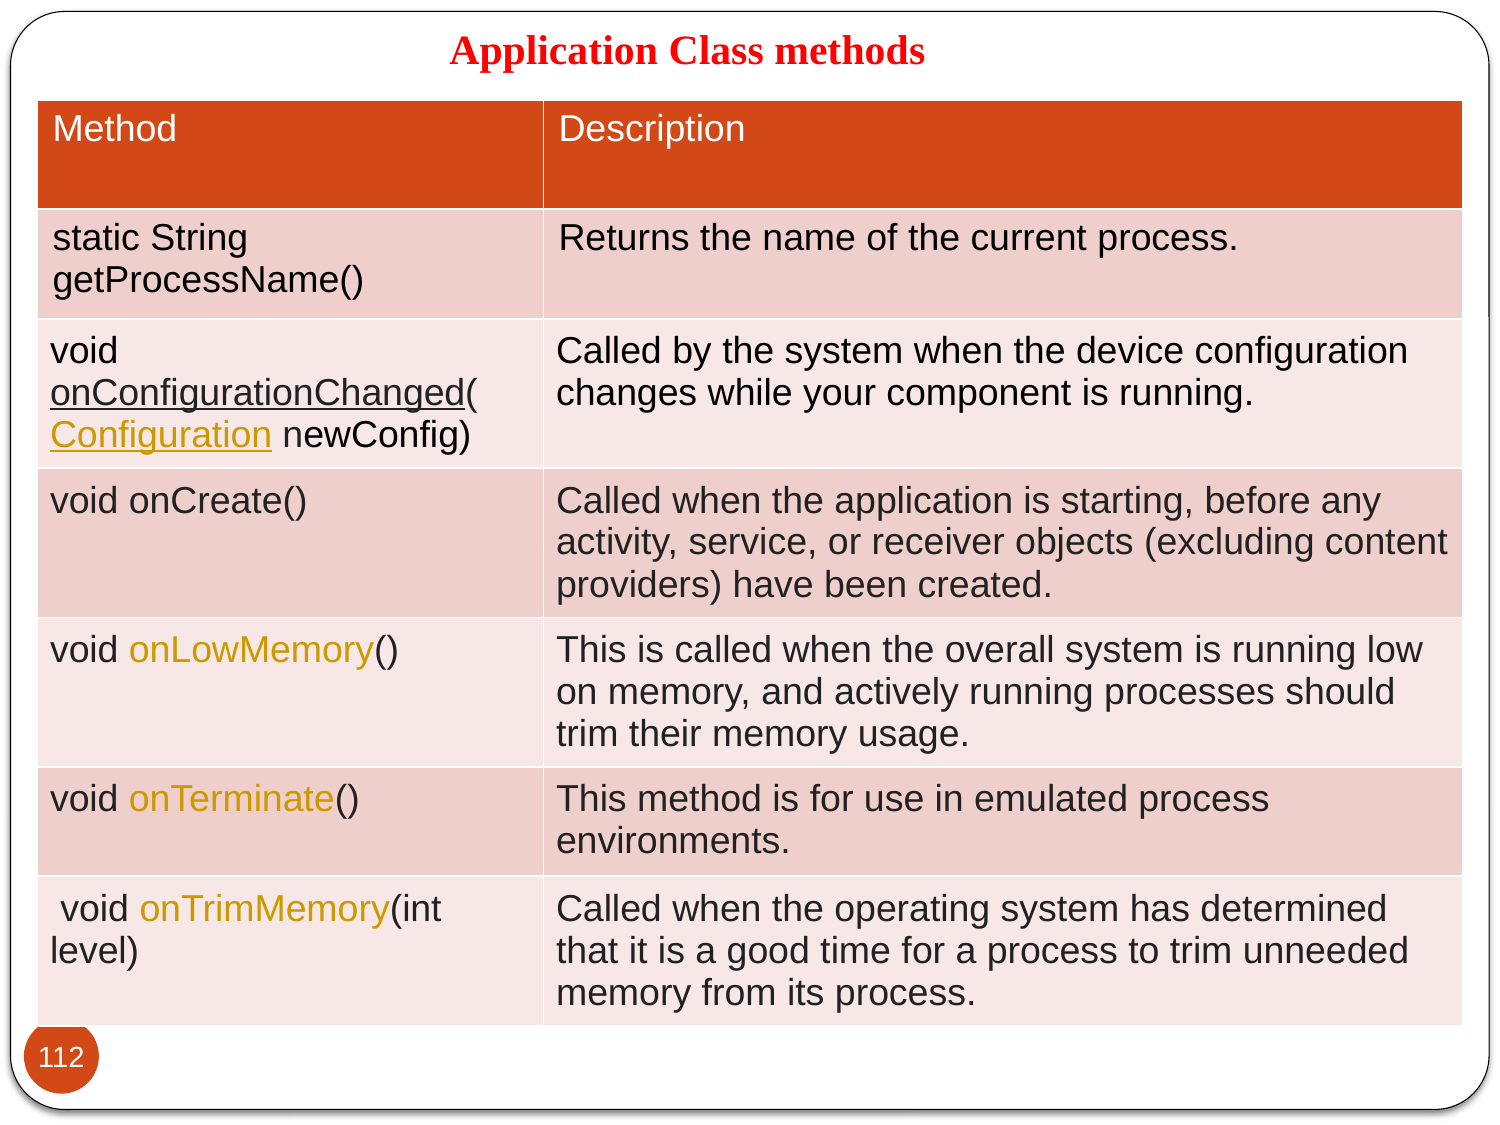

# Application Class methods

| Method | Description |
| --- | --- |
| static String getProcessName() | Returns the name of the current process. |
| void onConfigurationChanged(Configuration newConfig) | Called by the system when the device configuration changes while your component is running. |
| void onCreate() | Called when the application is starting, before any activity, service, or receiver objects (excluding content providers) have been created. |
| void onLowMemory() | This is called when the overall system is running low on memory, and actively running processes should trim their memory usage. |
| void onTerminate() | This method is for use in emulated process environments. |
| void onTrimMemory(int level) | Called when the operating system has determined that it is a good time for a process to trim unneeded memory from its process. |
112